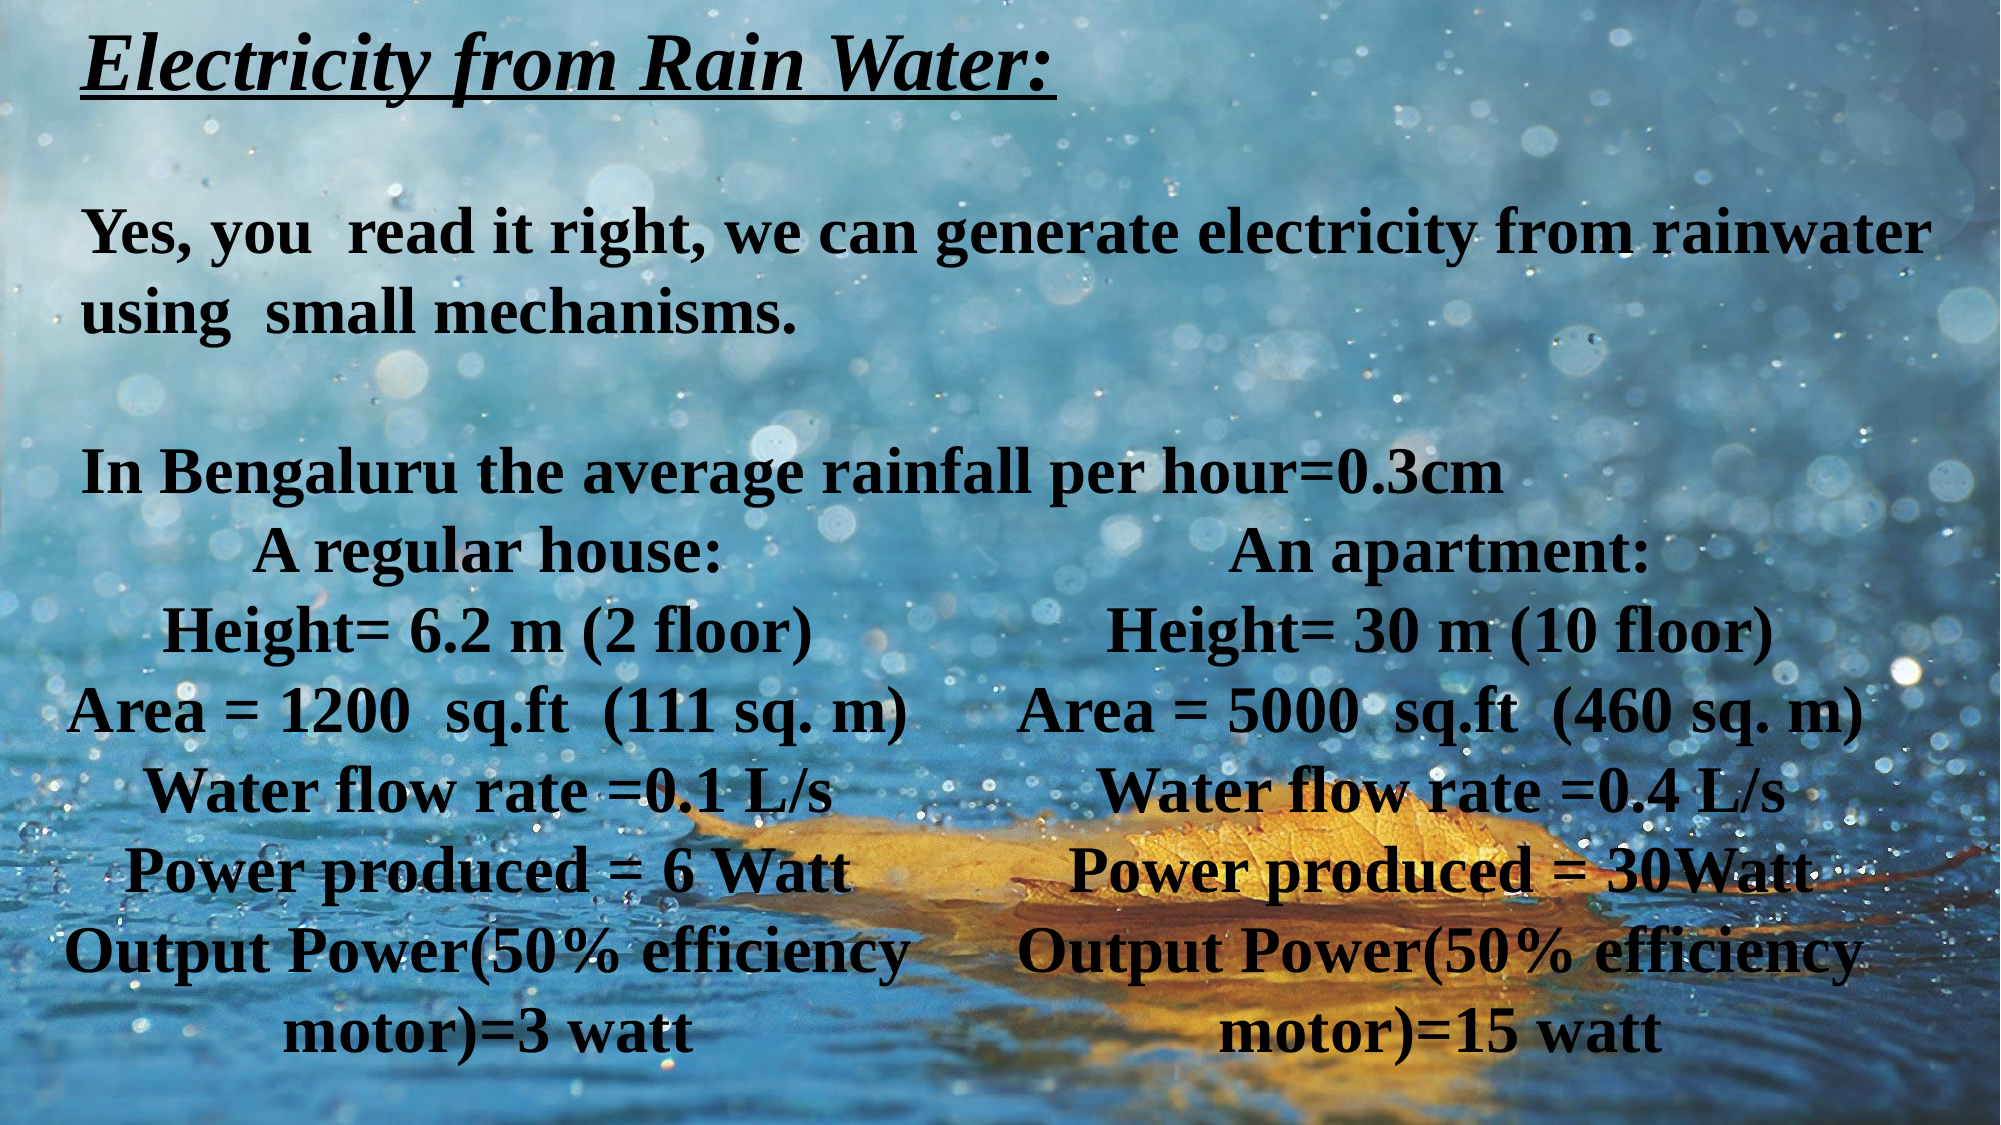

Electricity from Rain Water:

Yes, you  read it right, we can generate electricity from rainwater using  small mechanisms.

In Bengaluru the average rainfall per hour=0.3cm

A regular house:
Height= 6.2 m (2 floor)
Area = 1200  sq.ft  (111 sq. m)
Water flow rate =0.1 L/s
Power produced = 6 Watt
Output Power(50% efficiency motor)=3 watt

An apartment:
Height= 30 m (10 floor)
Area = 5000  sq.ft  (460 sq. m)
Water flow rate =0.4 L/s
Power produced = 30Watt
Output Power(50% efficiency motor)=15 watt